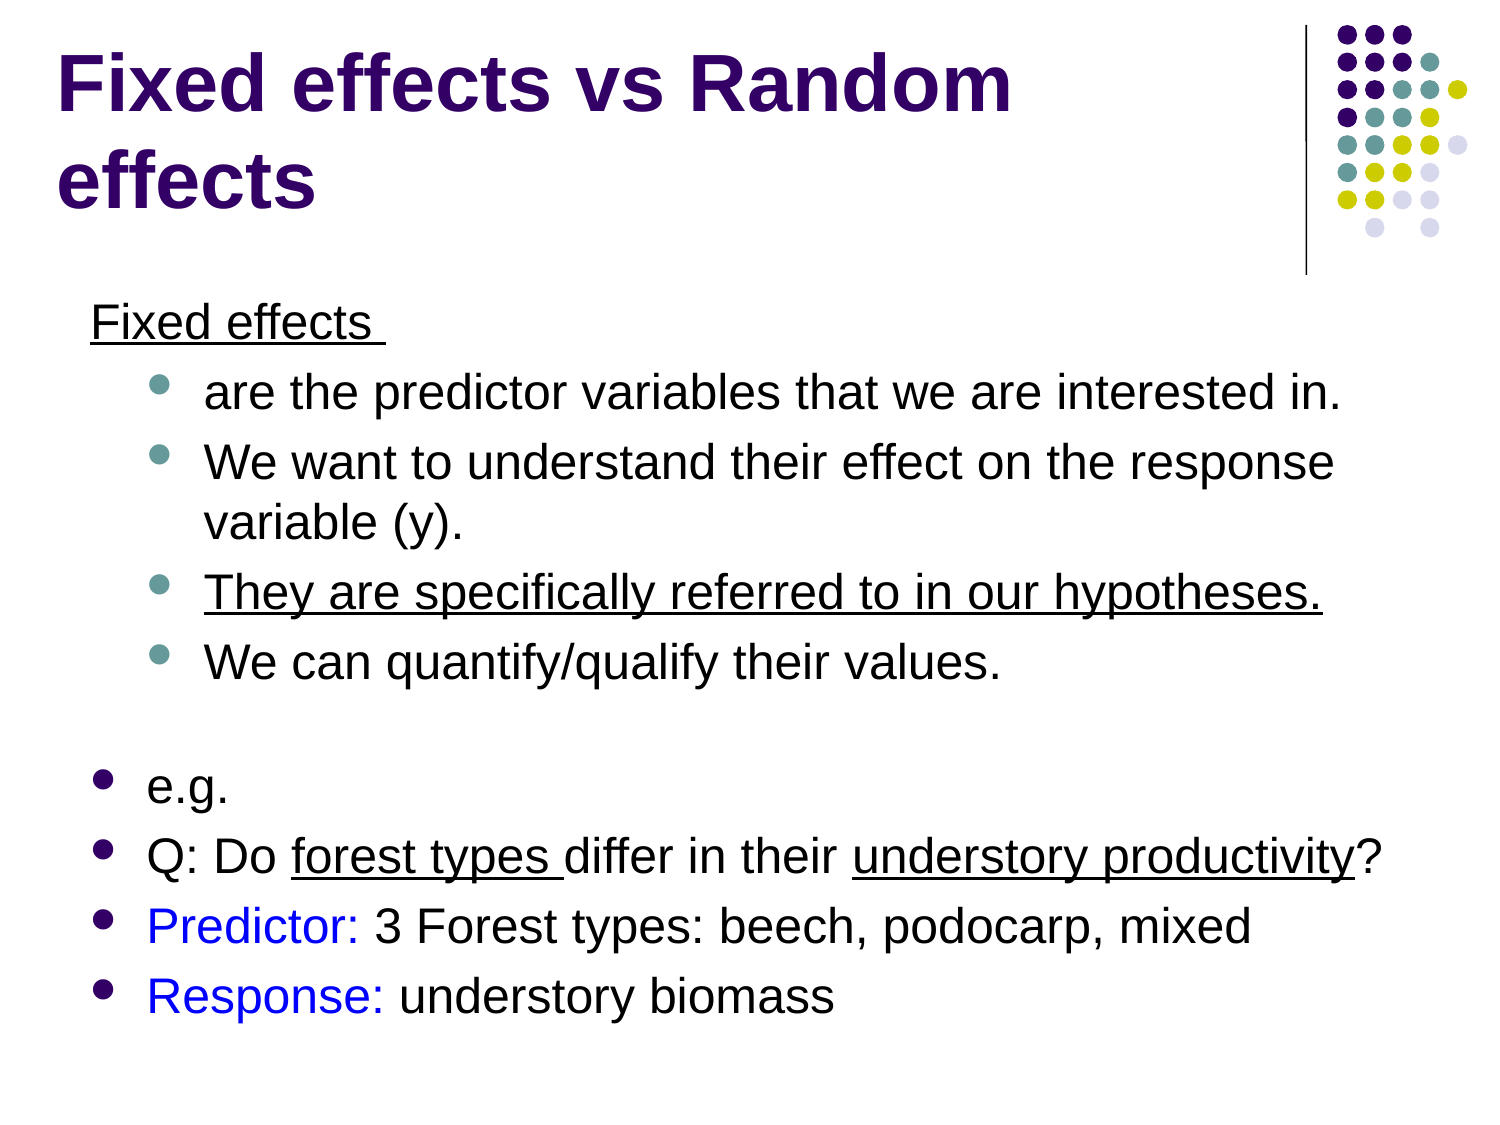

# Fixed effects vs Random effects
Fixed effects
are the predictor variables that we are interested in.
We want to understand their effect on the response variable (y).
They are specifically referred to in our hypotheses.
We can quantify/qualify their values.

e.g.
Q: Do forest types differ in their understory productivity?
Predictor: 3 Forest types: beech, podocarp, mixed
Response: understory biomass